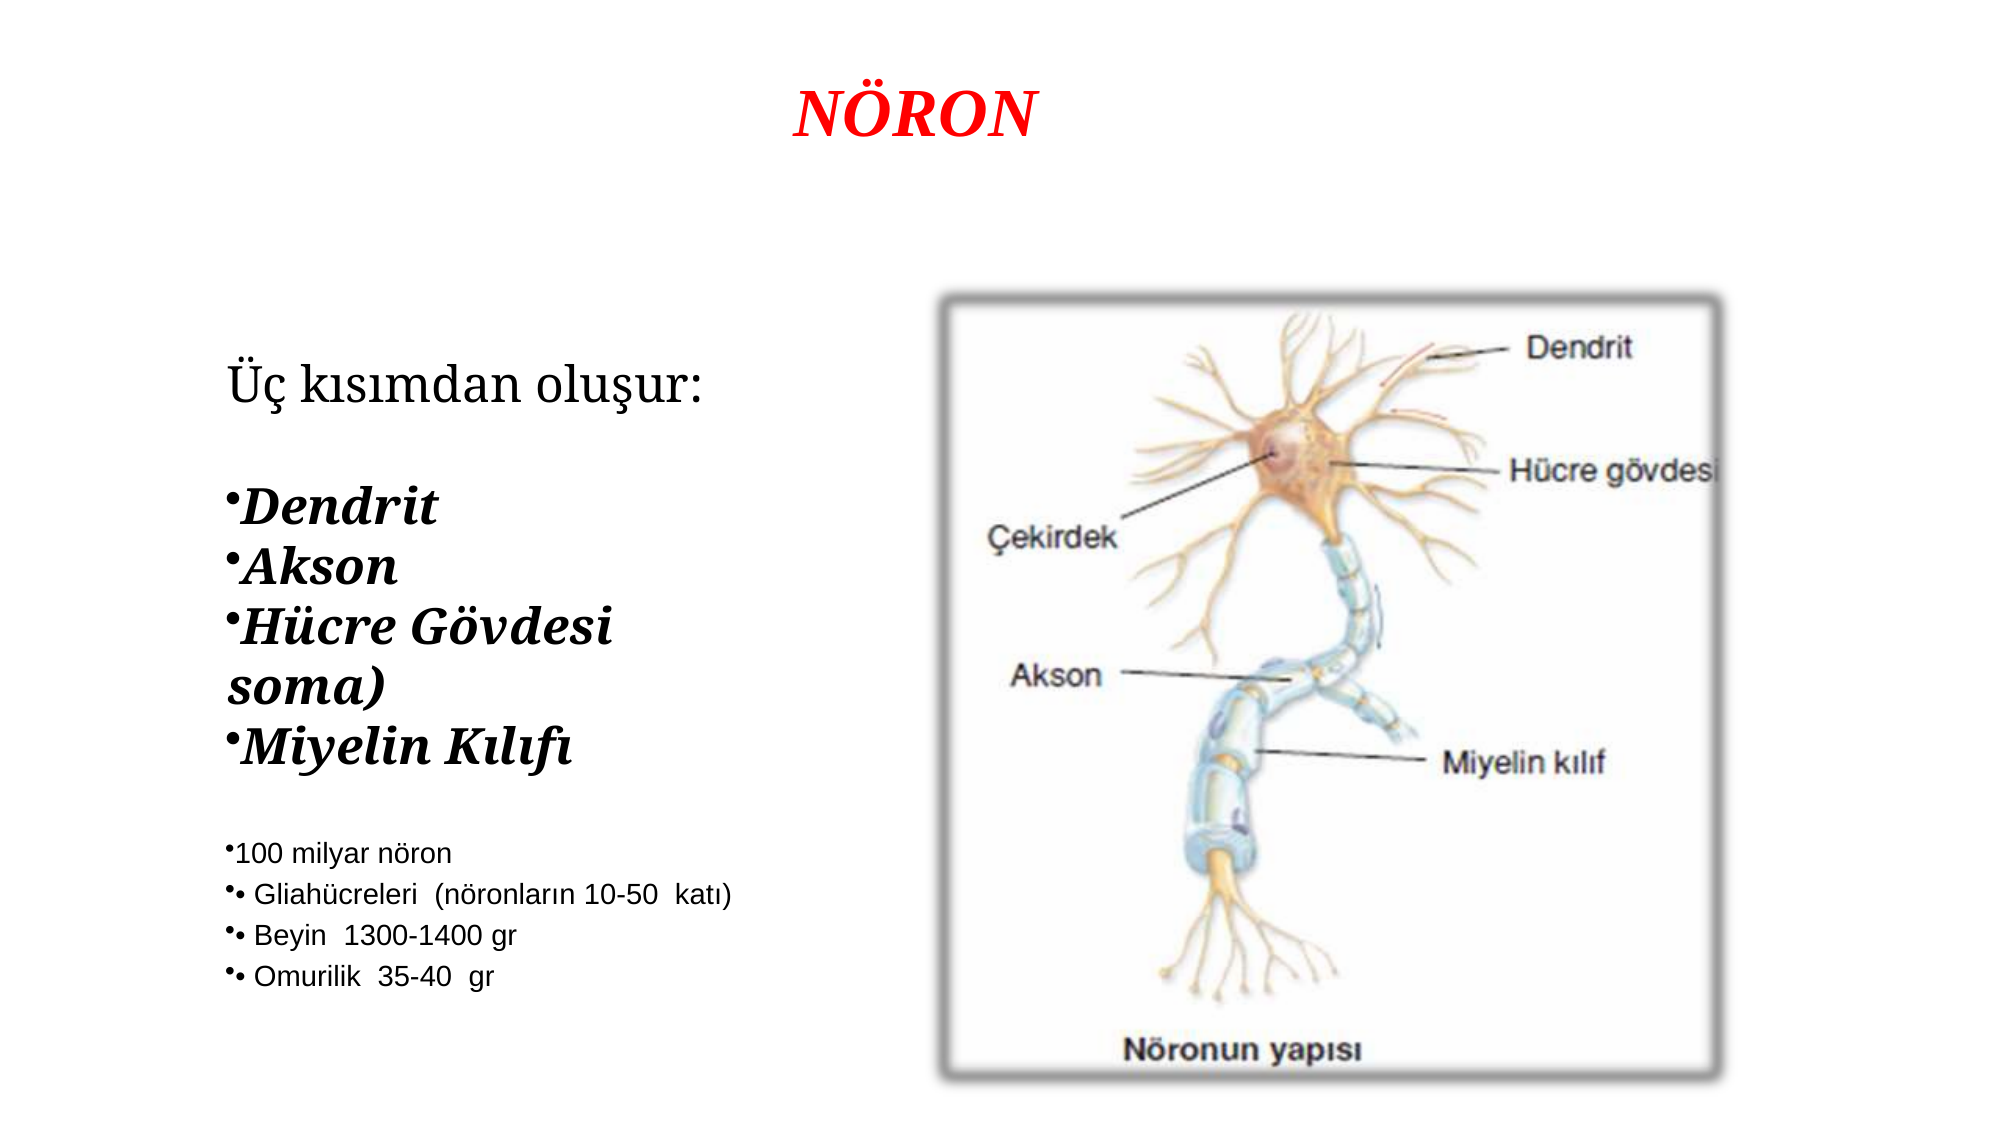

# NÖRON

Üç kısımdan oluşur:

Dendrit
Akson
Hücre Gövdesi soma)
Miyelin Kılıfı

100 milyar nöron
• Gliahücreleri  (nöronların 10-50  katı)
• Beyin  1300-1400 gr
• Omurilik  35-40  gr

Psikolojiye Giriş I.